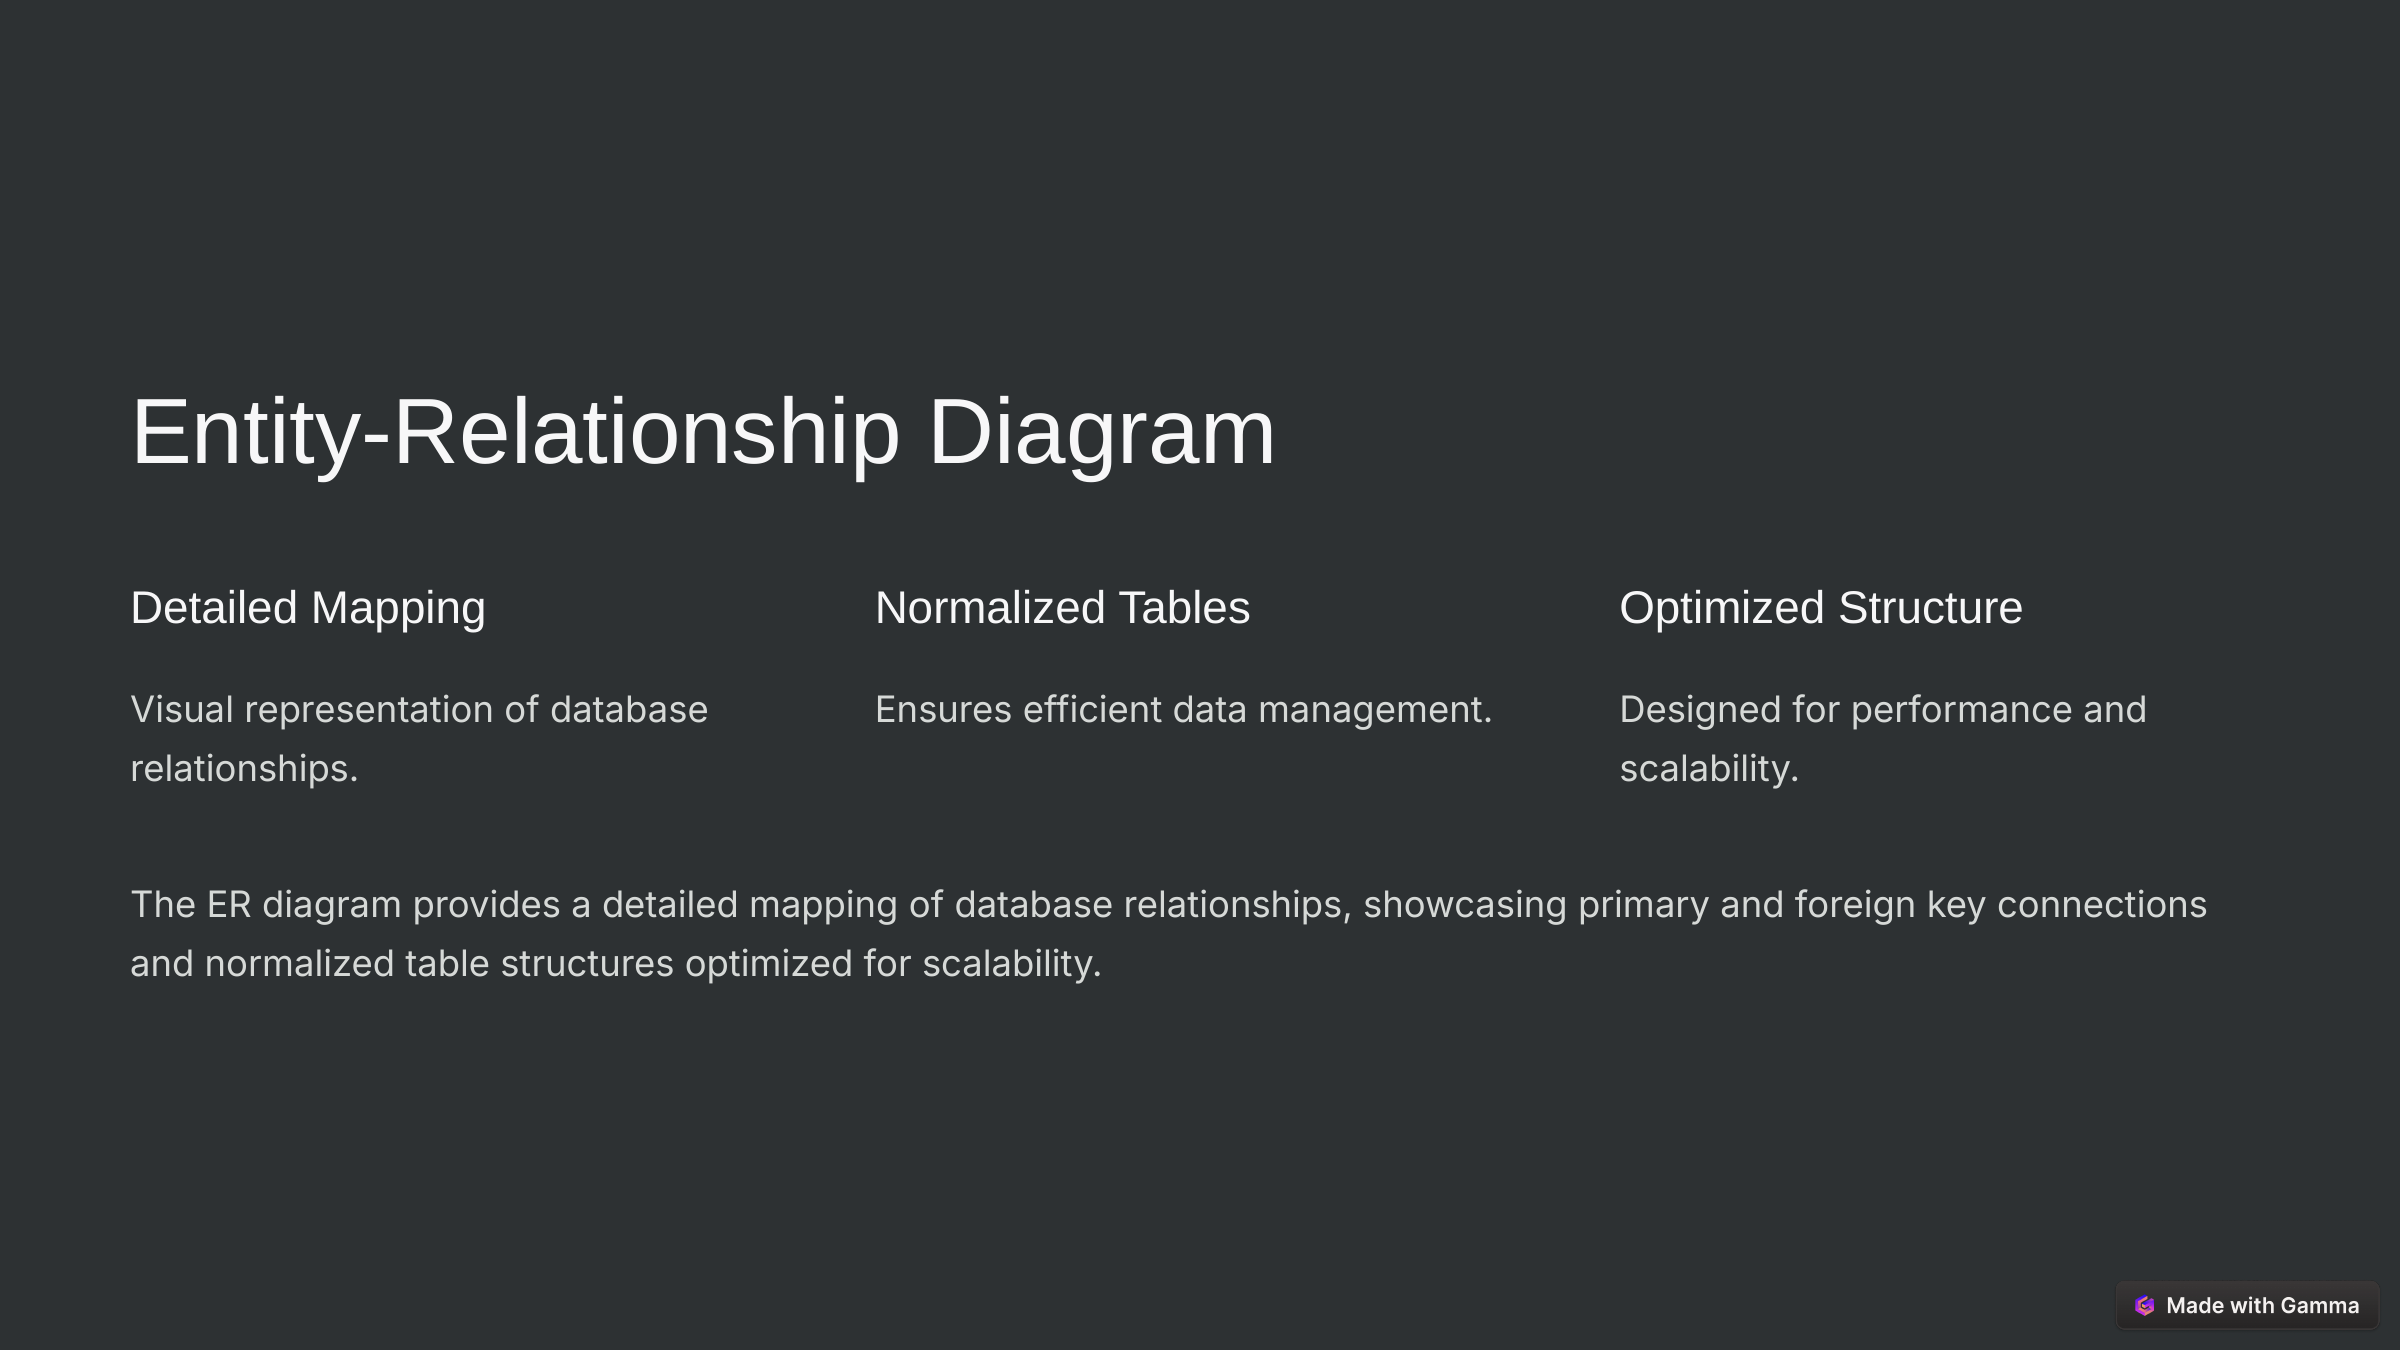

Entity-Relationship Diagram
Detailed Mapping
Normalized Tables
Optimized Structure
Visual representation of database relationships.
Ensures efficient data management.
Designed for performance and scalability.
The ER diagram provides a detailed mapping of database relationships, showcasing primary and foreign key connections and normalized table structures optimized for scalability.